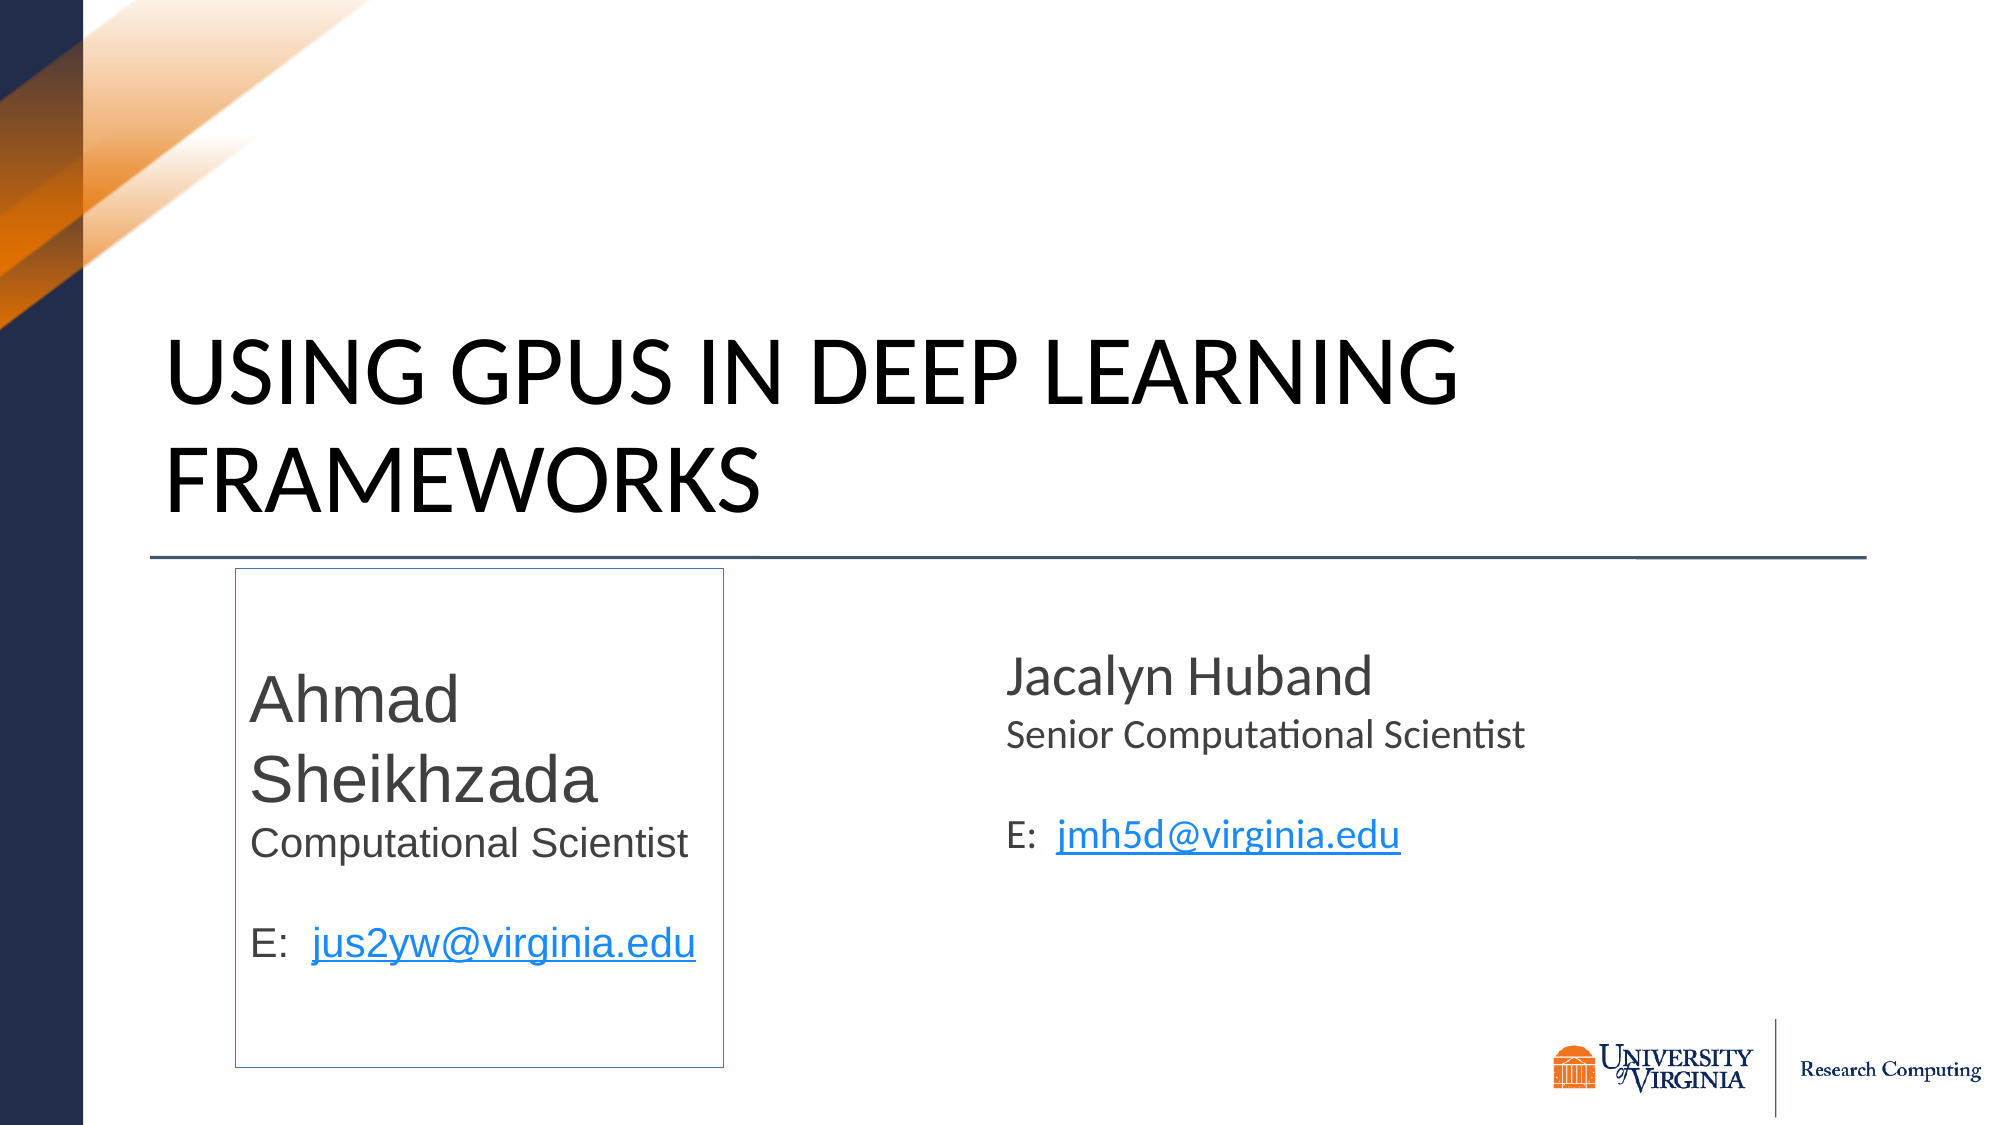

# Using GPUs in Deep learning Frameworks
Jacalyn Huband
Senior Computational Scientist
E:  jmh5d@virginia.edu

Ahmad Sheikhzada
Computational Scientist
E:  jus2yw@virginia.edu